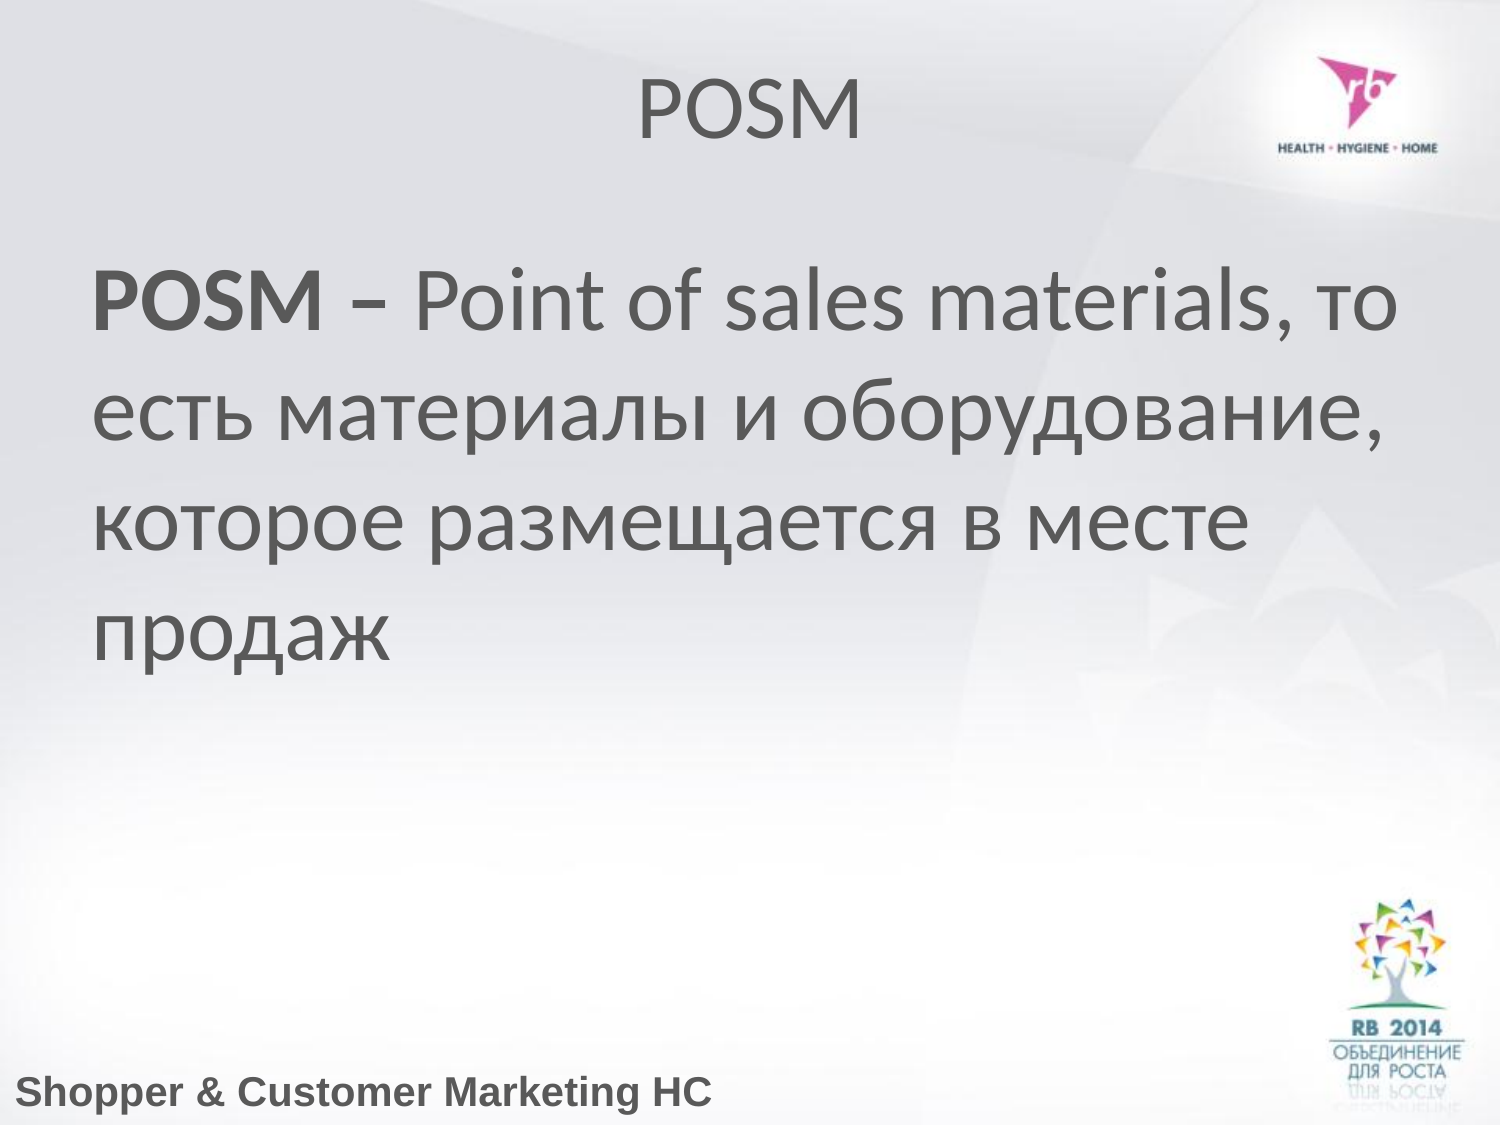

# POSM
POSM – Point of sales materials, то есть материалы и оборудование, которое размещается в месте продаж